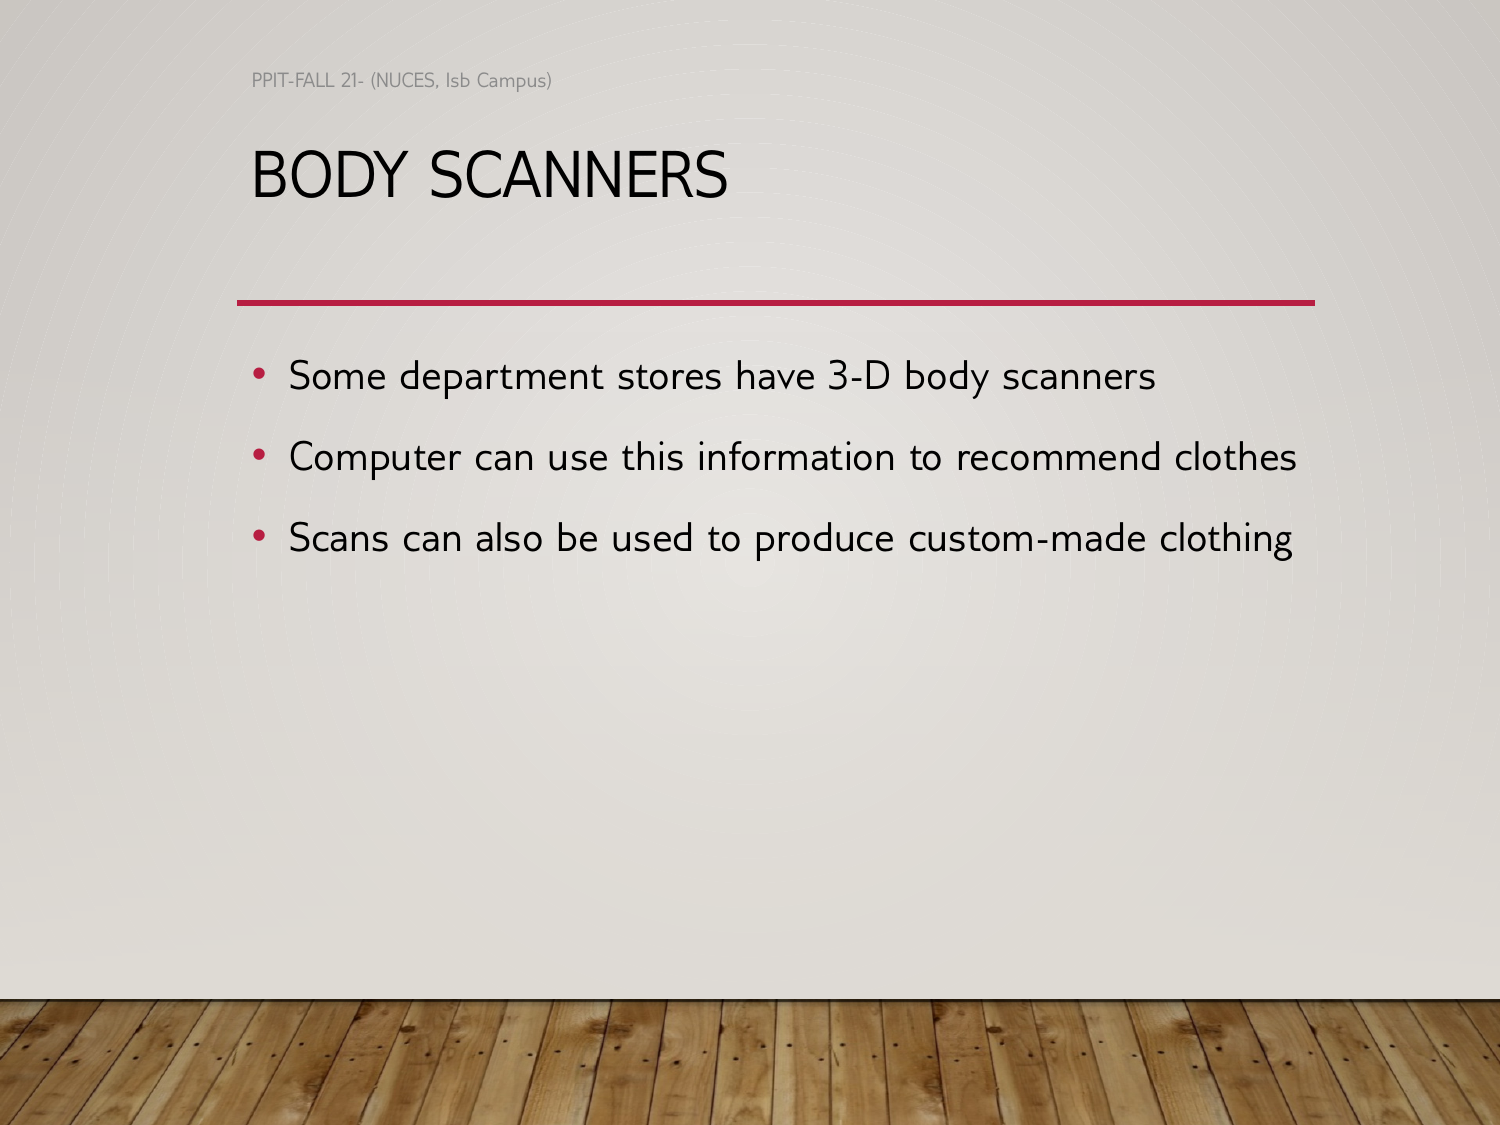

PPIT-FALL 21- (NUCES, Isb Campus)
# Body Scanners
Some department stores have 3-D body scanners
Computer can use this information to recommend clothes
Scans can also be used to produce custom-made clothing